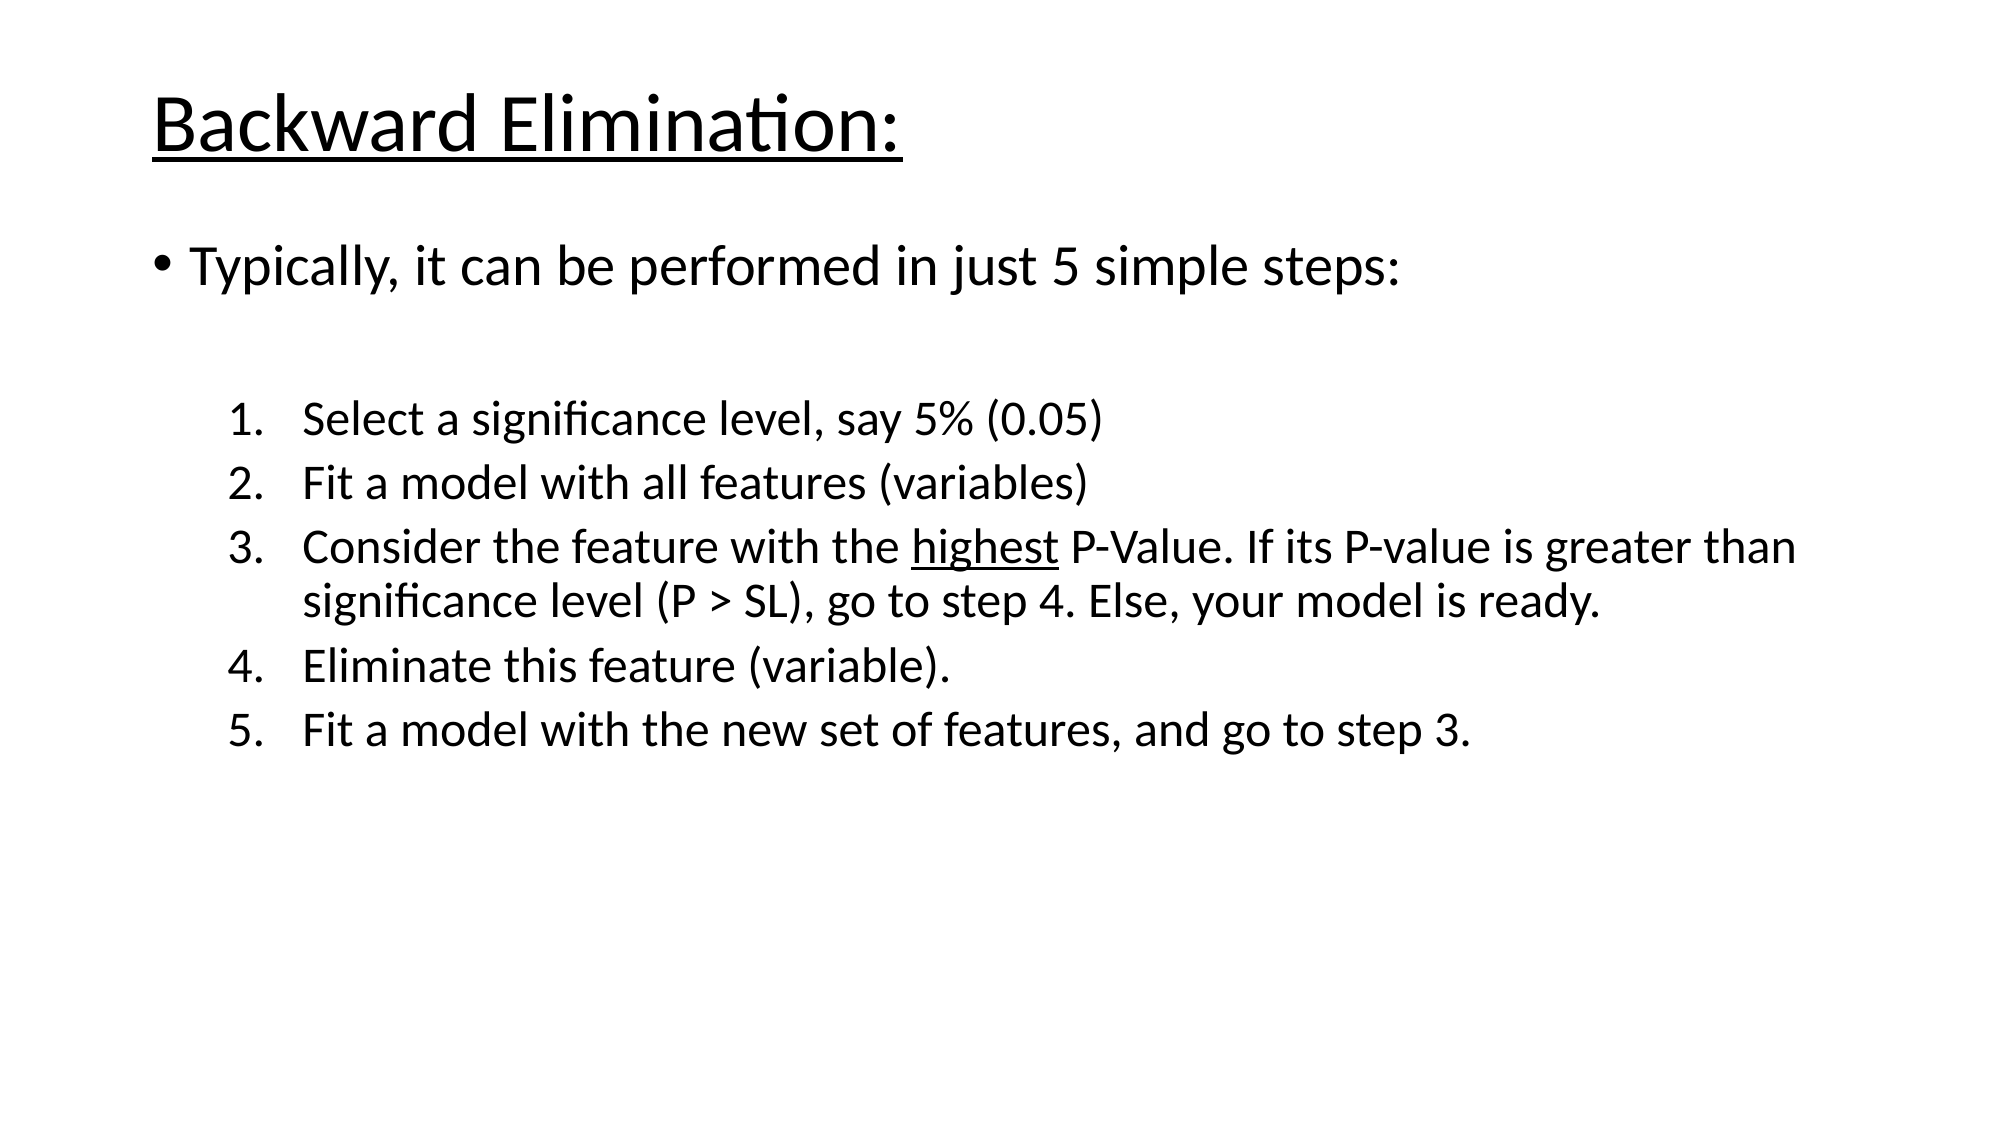

# Backward Elimination:
Typically, it can be performed in just 5 simple steps:

Select a significance level, say 5% (0.05)
Fit a model with all features (variables)
Consider the feature with the highest P-Value. If its P-value is greater than significance level (P > SL), go to step 4. Else, your model is ready.
Eliminate this feature (variable).
Fit a model with the new set of features, and go to step 3.